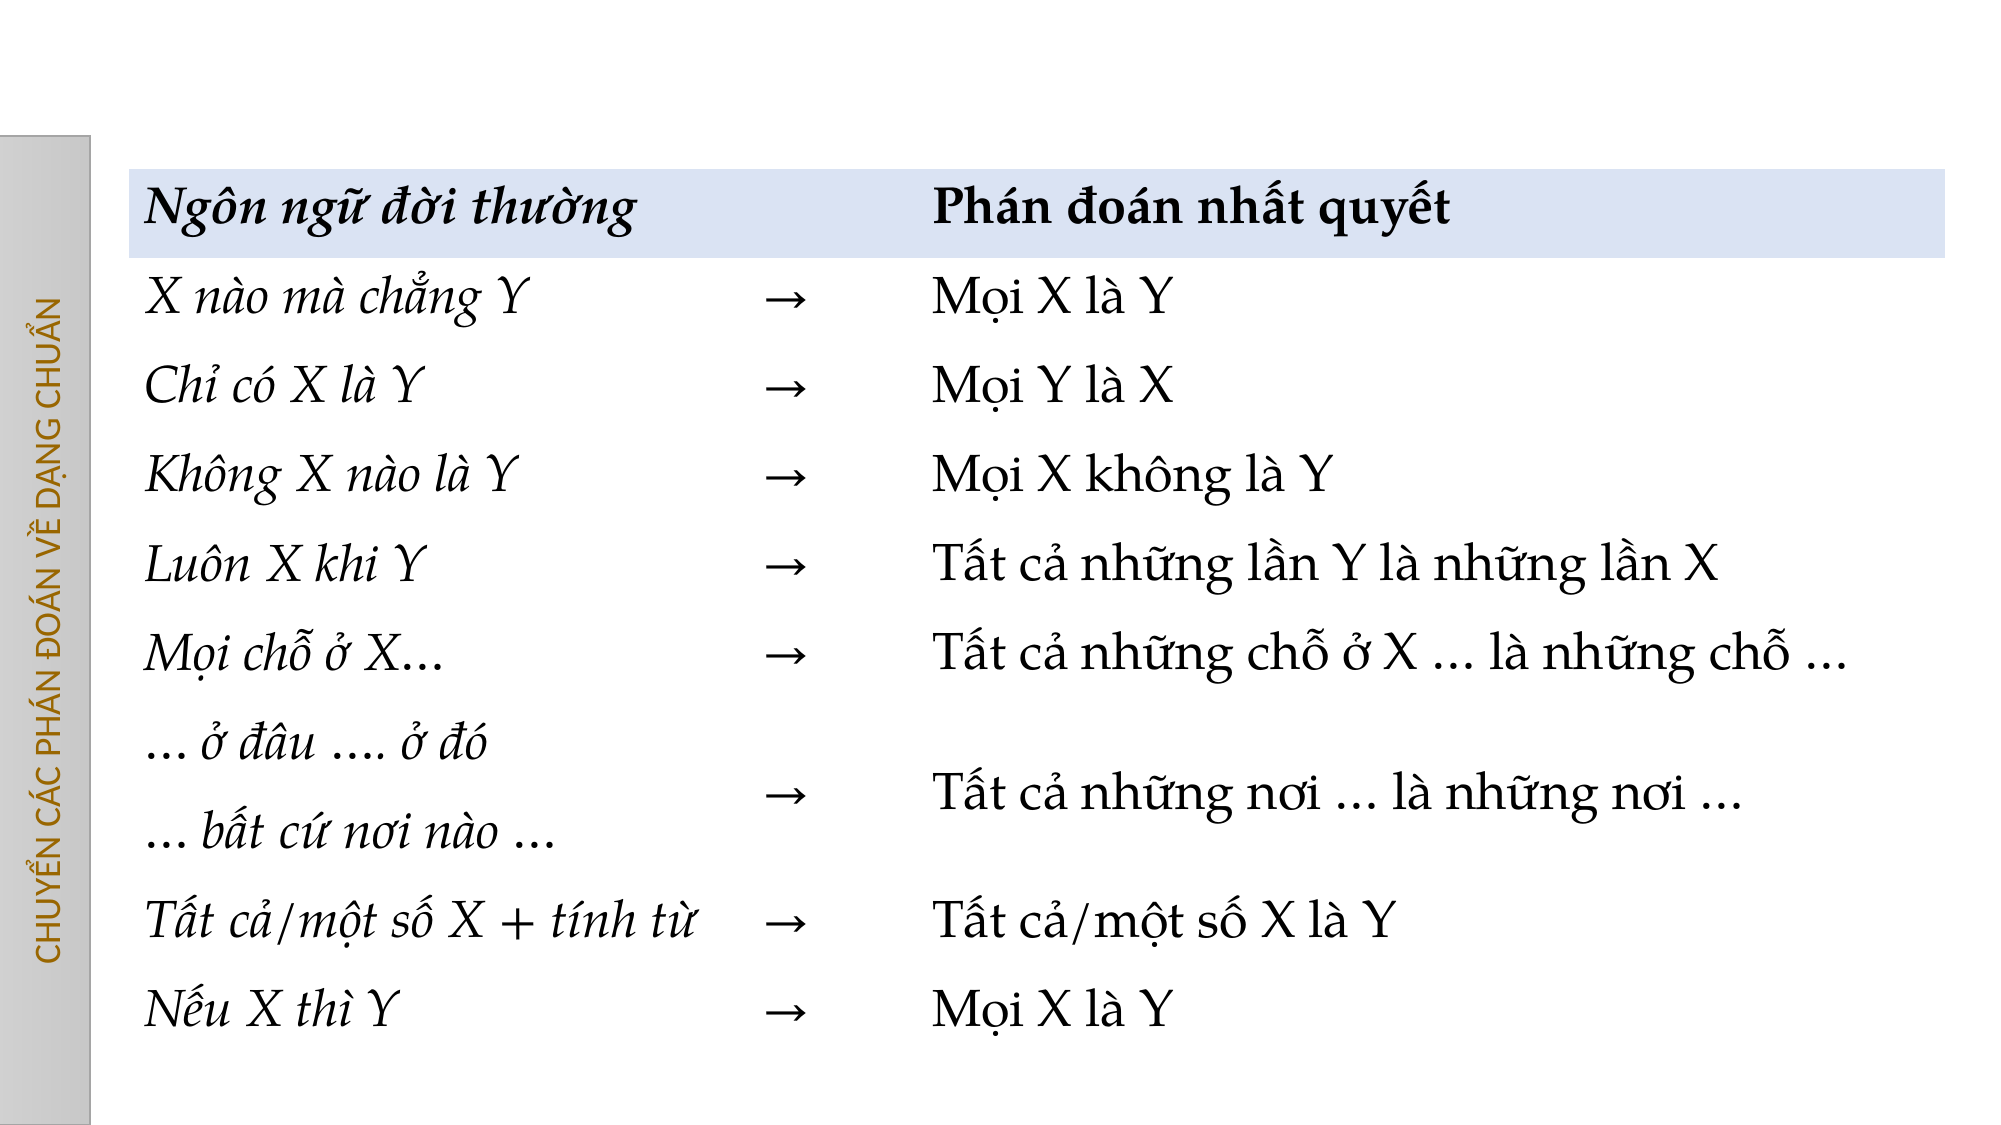

| Ngôn ngữ đời thường |  | Phán đoán nhất quyết |
| --- | --- | --- |
| X nào mà chẳng Y | → | Mọi X là Y |
| Chỉ có X là Y | → | Mọi Y là X |
| Không X nào là Y | → | Mọi X không là Y |
| Luôn X khi Y | → | Tất cả những lần Y là những lần X |
| Mọi chỗ ở X… | → | Tất cả những chỗ ở X … là những chỗ … |
| … ở đâu …. ở đó | → | Tất cả những nơi … là những nơi … |
| … bất cứ nơi nào … |  |  |
| Tất cả/một số X + tính từ | → | Tất cả/một số X là Y |
| Nếu X thì Y | → | Mọi X là Y |
CHUYỂN CÁC PHÁN ĐOÁN VỀ DẠNG CHUẨN